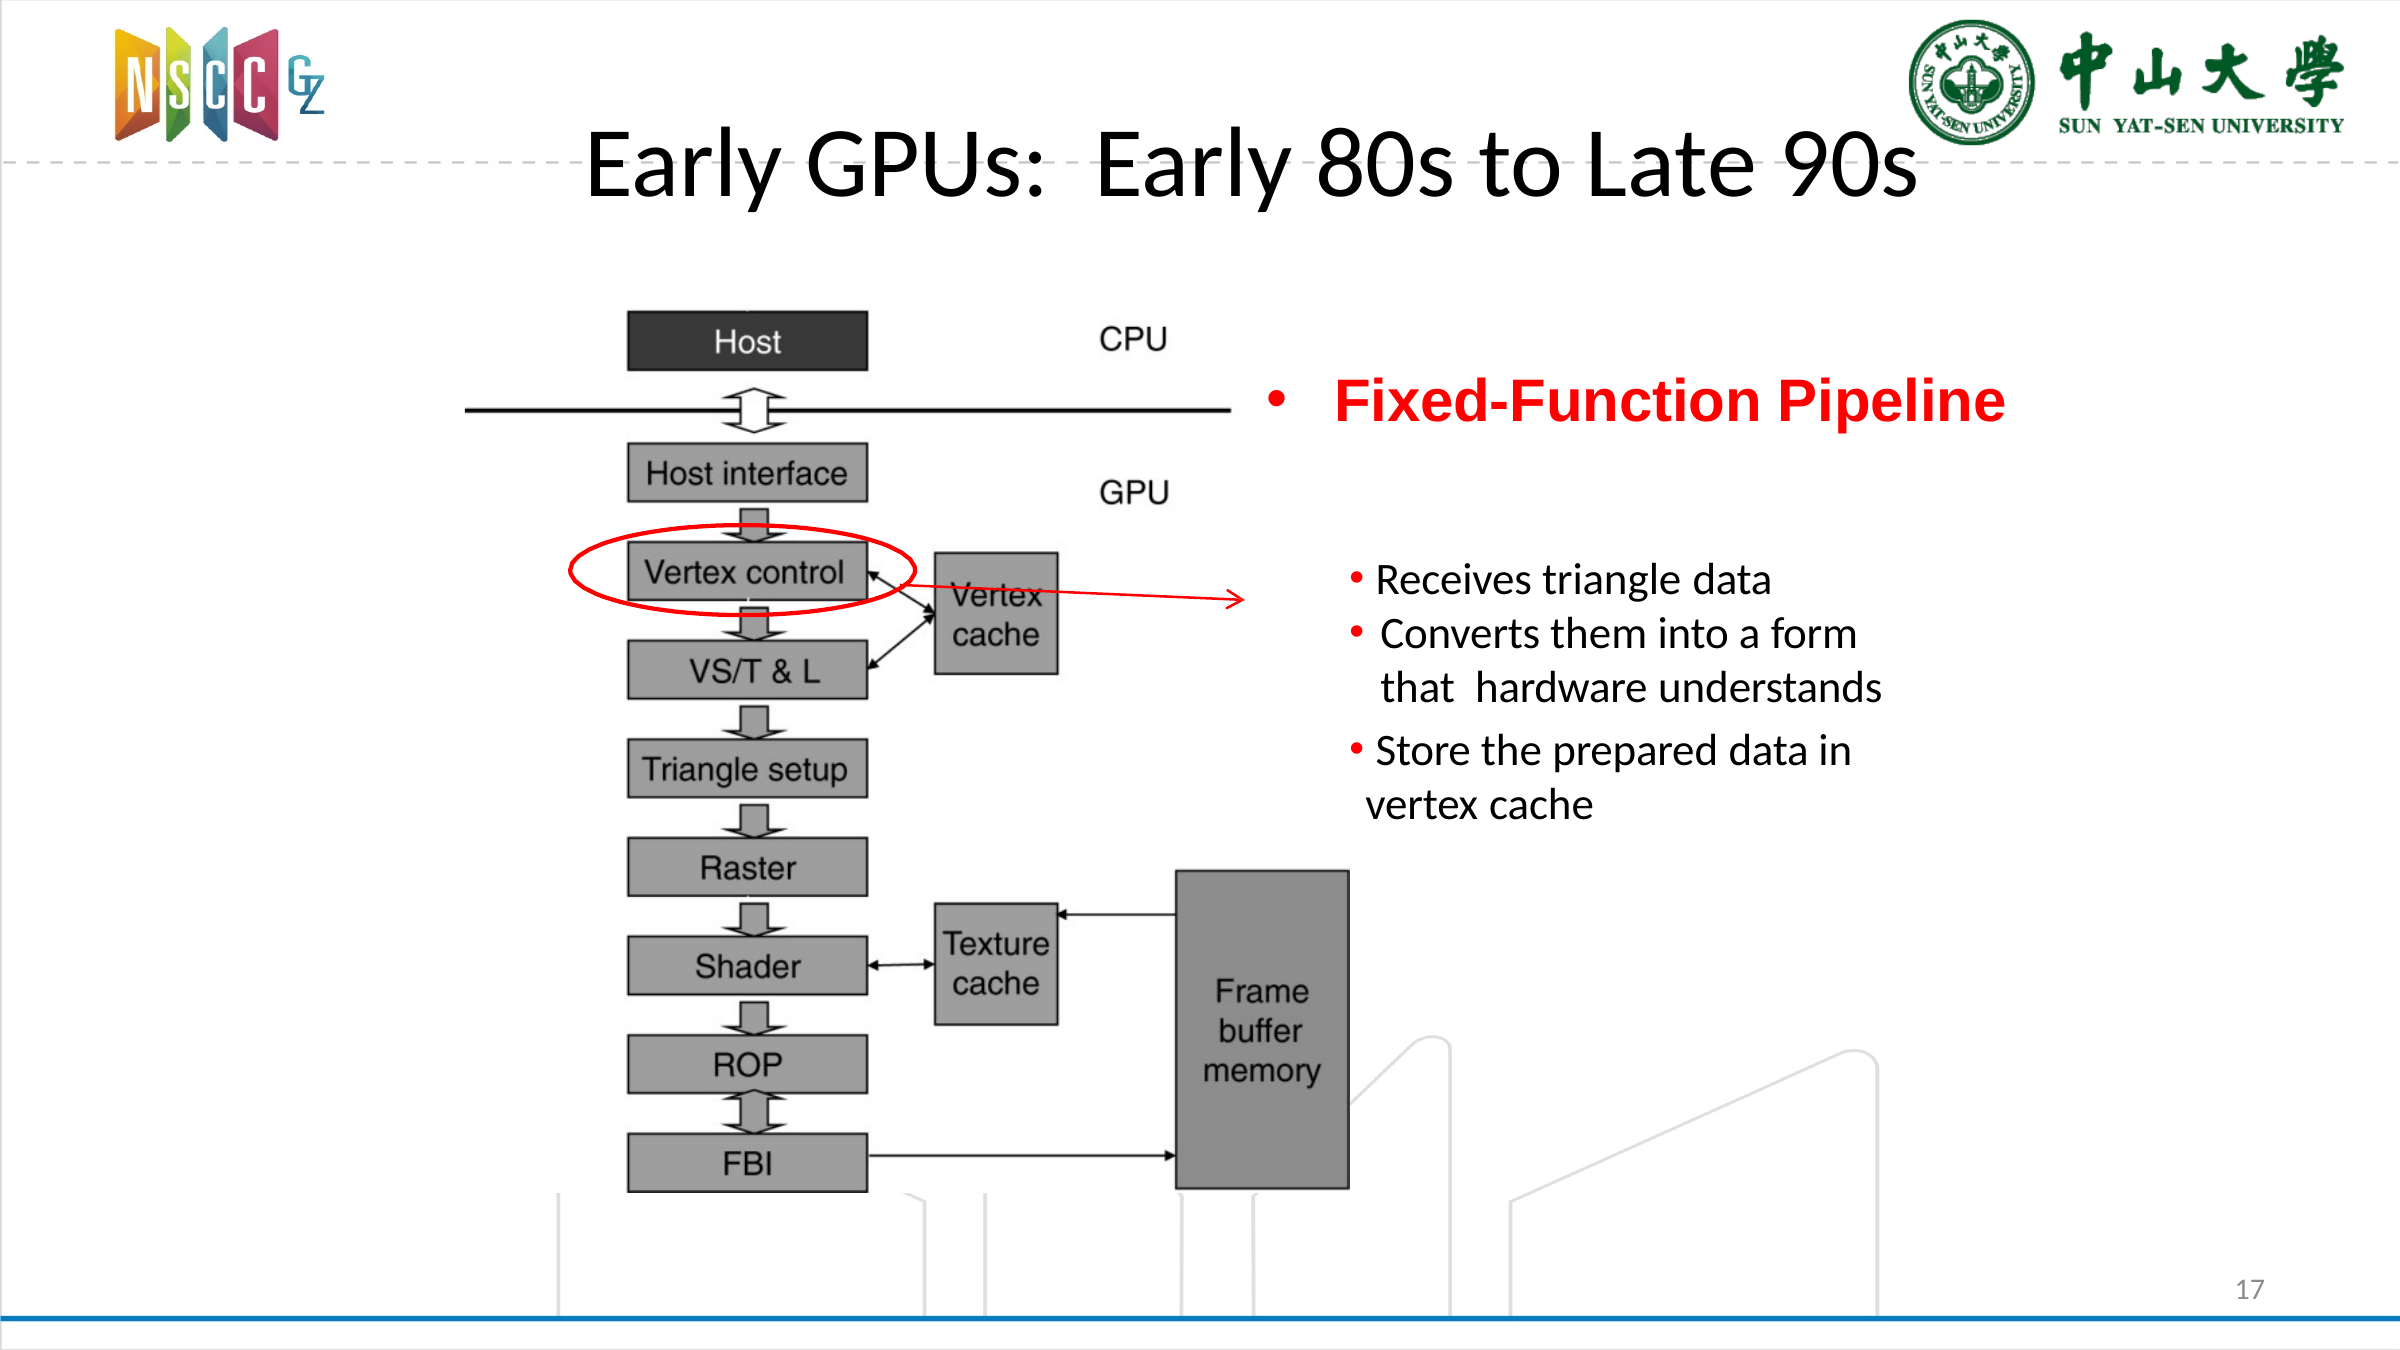

Early GPUs:  Early 80s to Late 90s

Fixed-Function Pipeline

 Receives triangle data
Converts them into a form that  hardware understands
 Store the prepared data in vertex cache

17